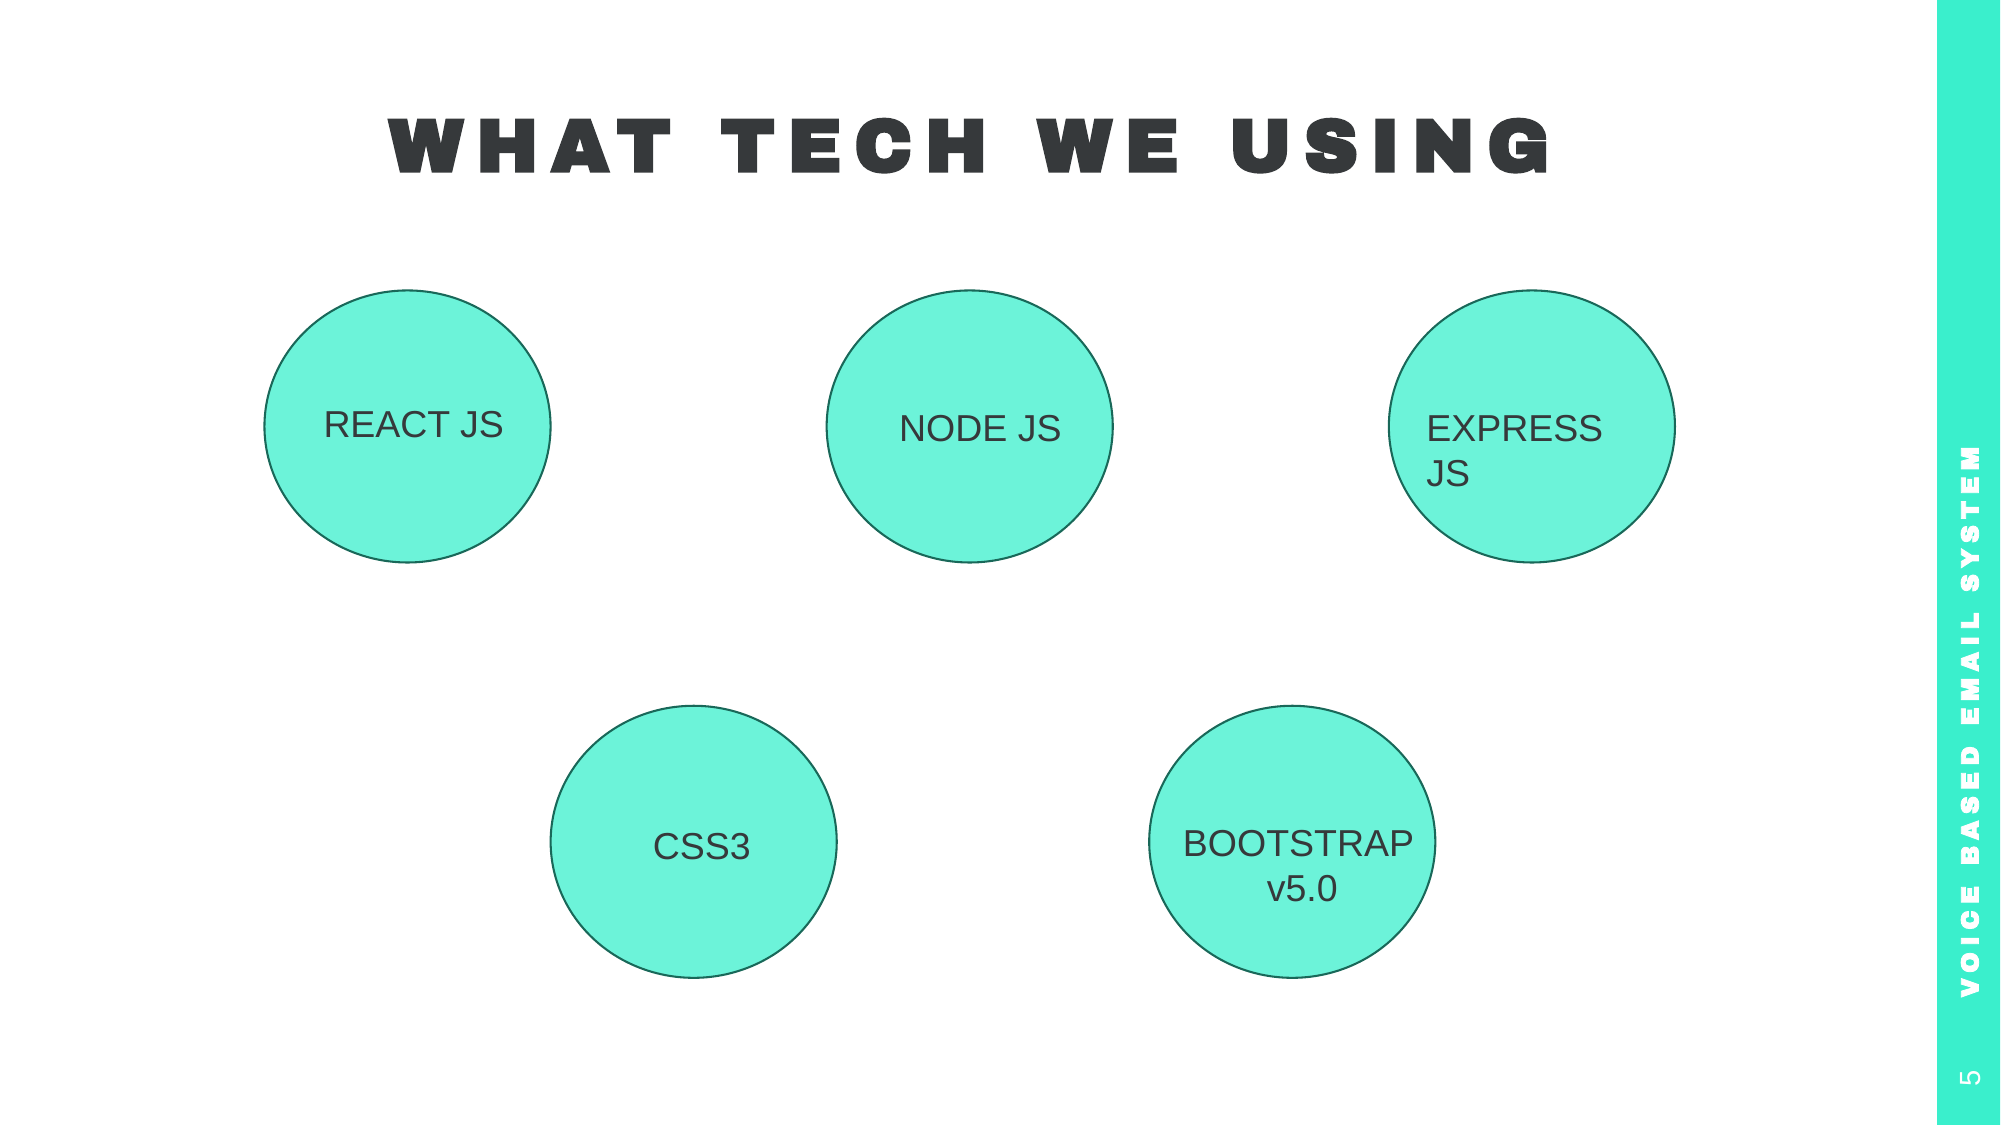

# What tech we using

REACT JS
NODE JS
EXPRESS JS
Voice based email system

BOOTSTRAP
        v5.0
CSS3
5